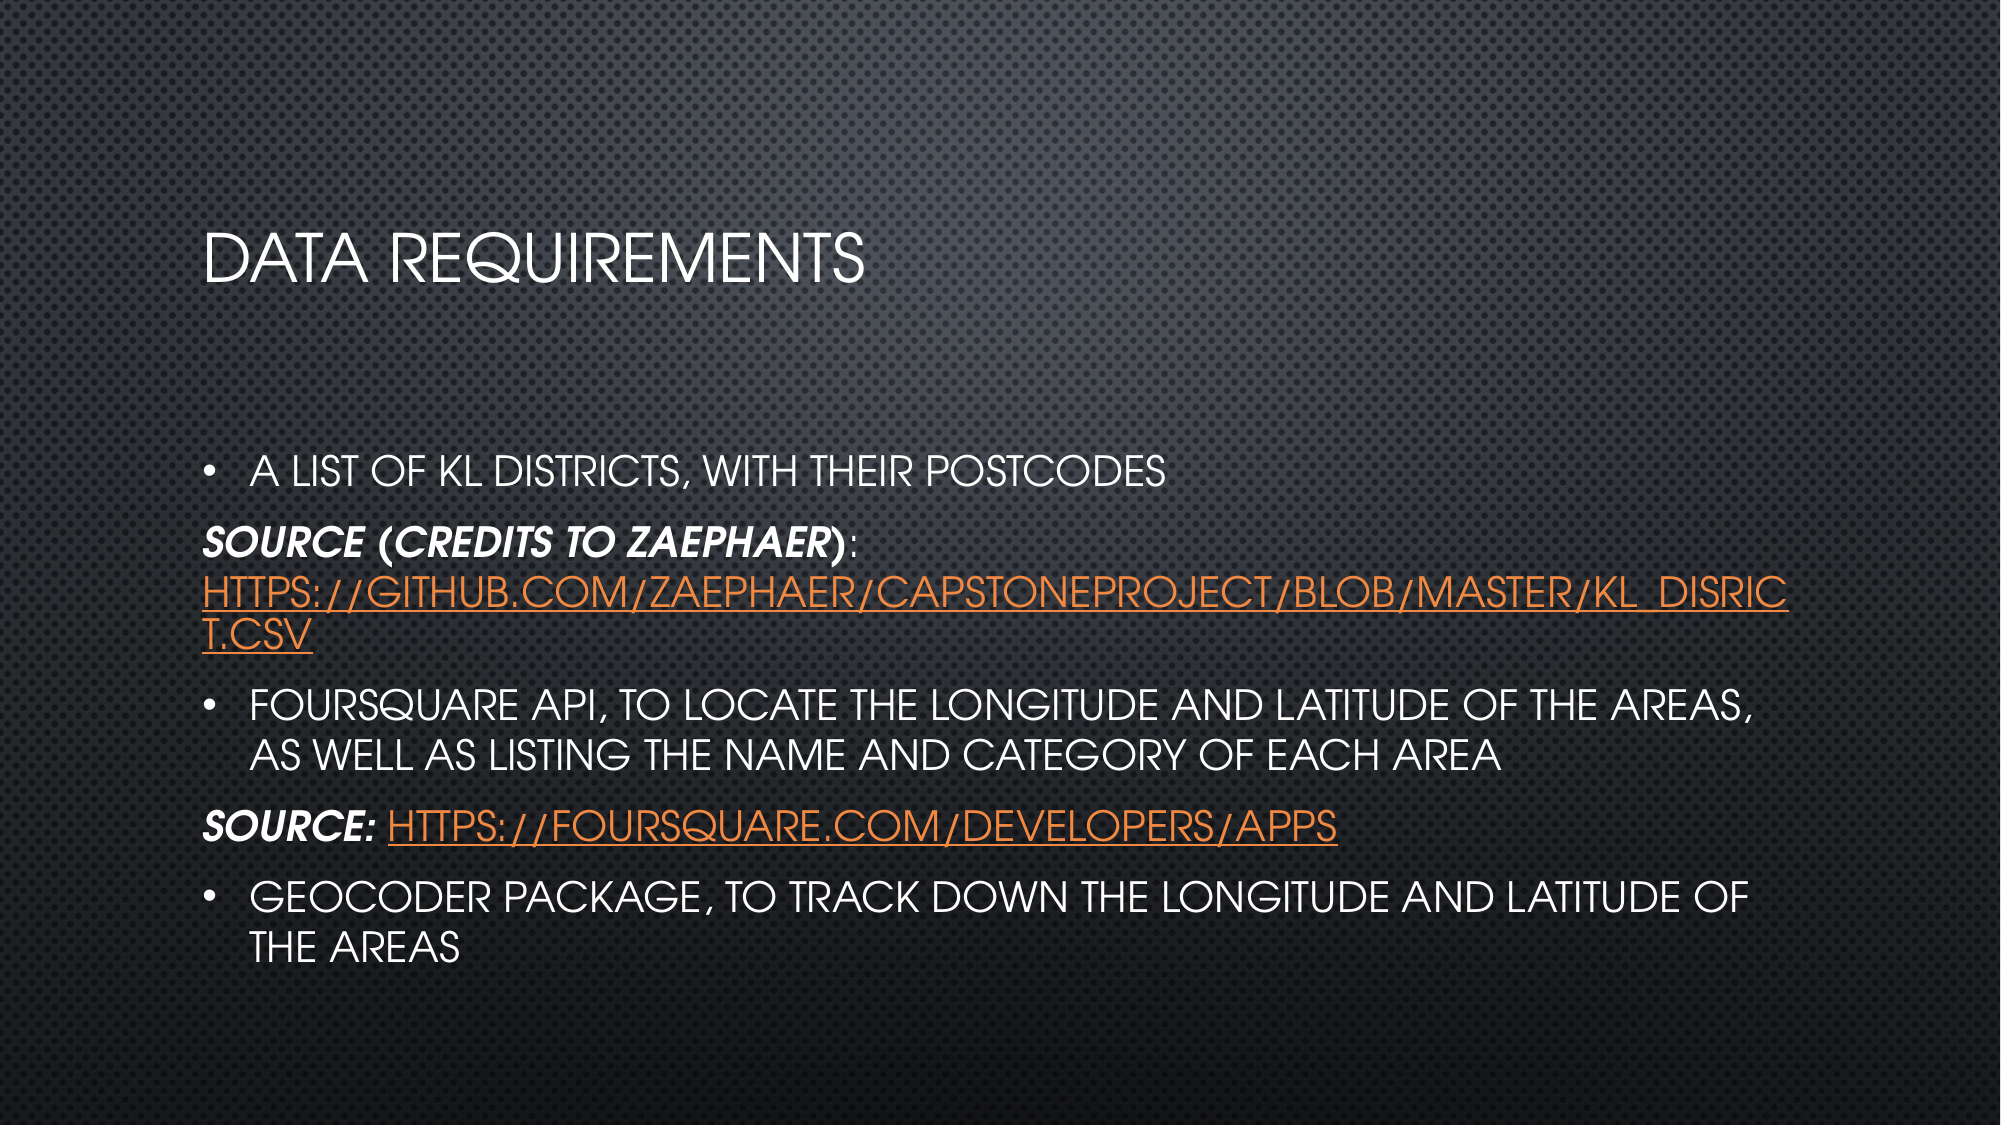

# Data Requirements
A list of KL districts, with their postcodes
Source (Credits to zaephaer): https://github.com/zaephaer/CapstoneProject/blob/master/KL_disrict.csv
Foursquare API, to locate the longitude and latitude of the areas, as well as listing the name and category of each area
Source: https://foursquare.com/developers/apps
Geocoder package, to track down the longitude and latitude of the areas